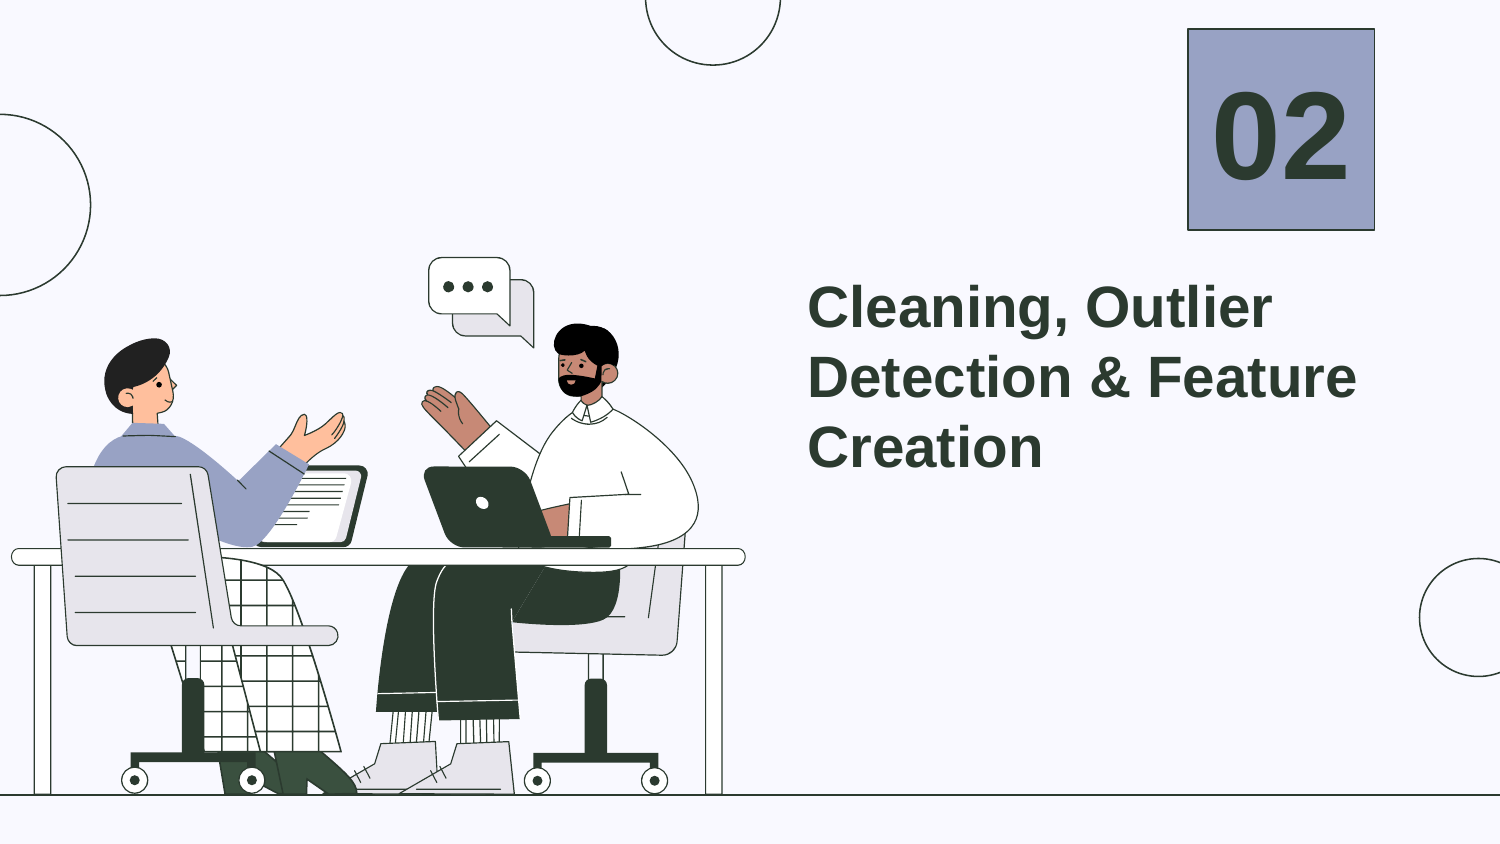

02

# Cleaning, Outlier Detection & Feature Creation